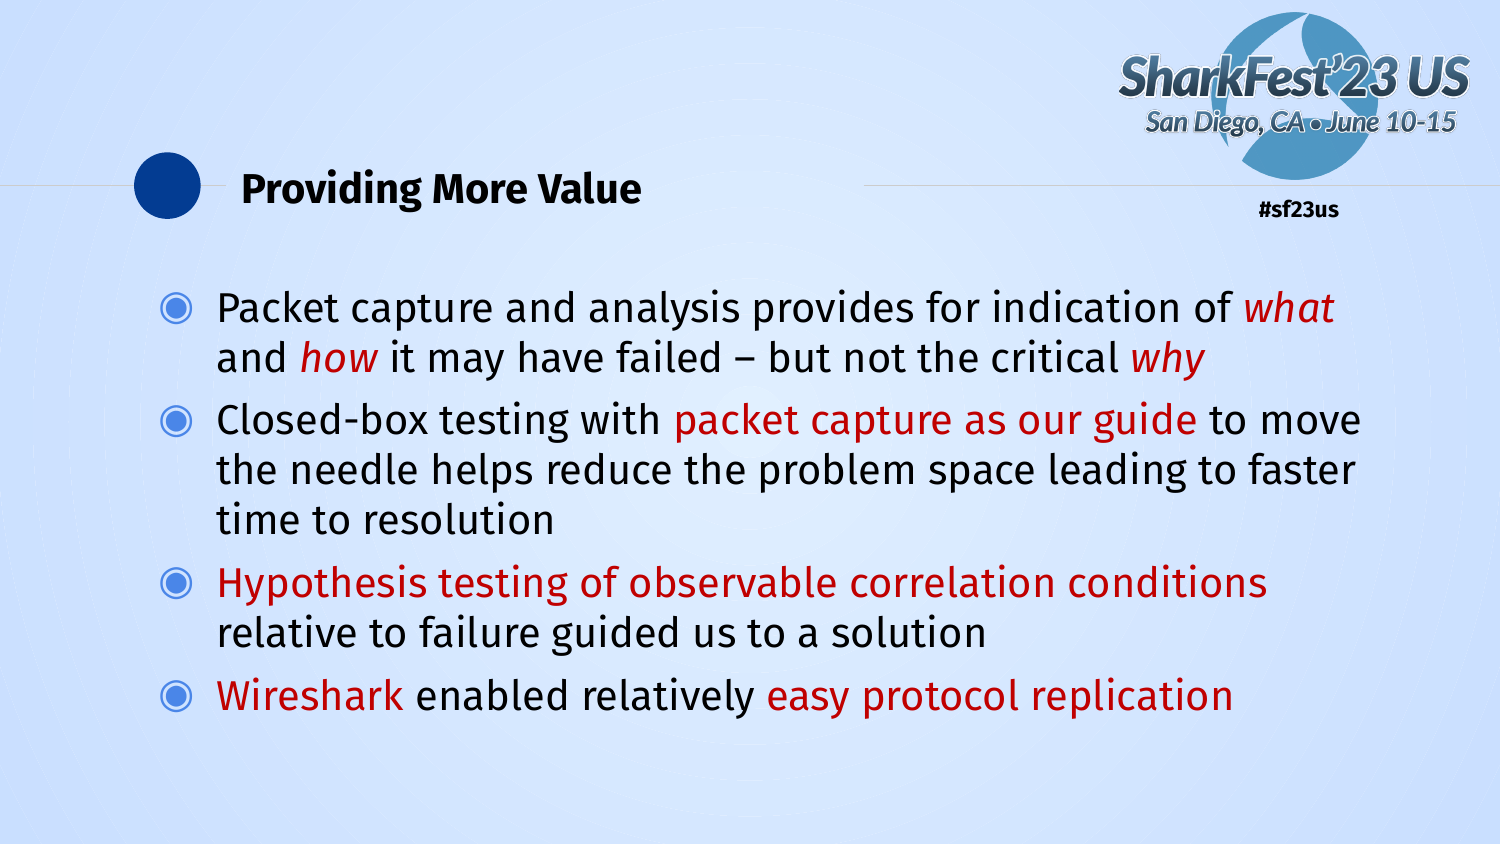

# Providing More Value
Packet capture and analysis provides for indication of what and how it may have failed – but not the critical why
Closed-box testing with packet capture as our guide to move the needle helps reduce the problem space leading to faster time to resolution
Hypothesis testing of observable correlation conditions relative to failure guided us to a solution
Wireshark enabled relatively easy protocol replication